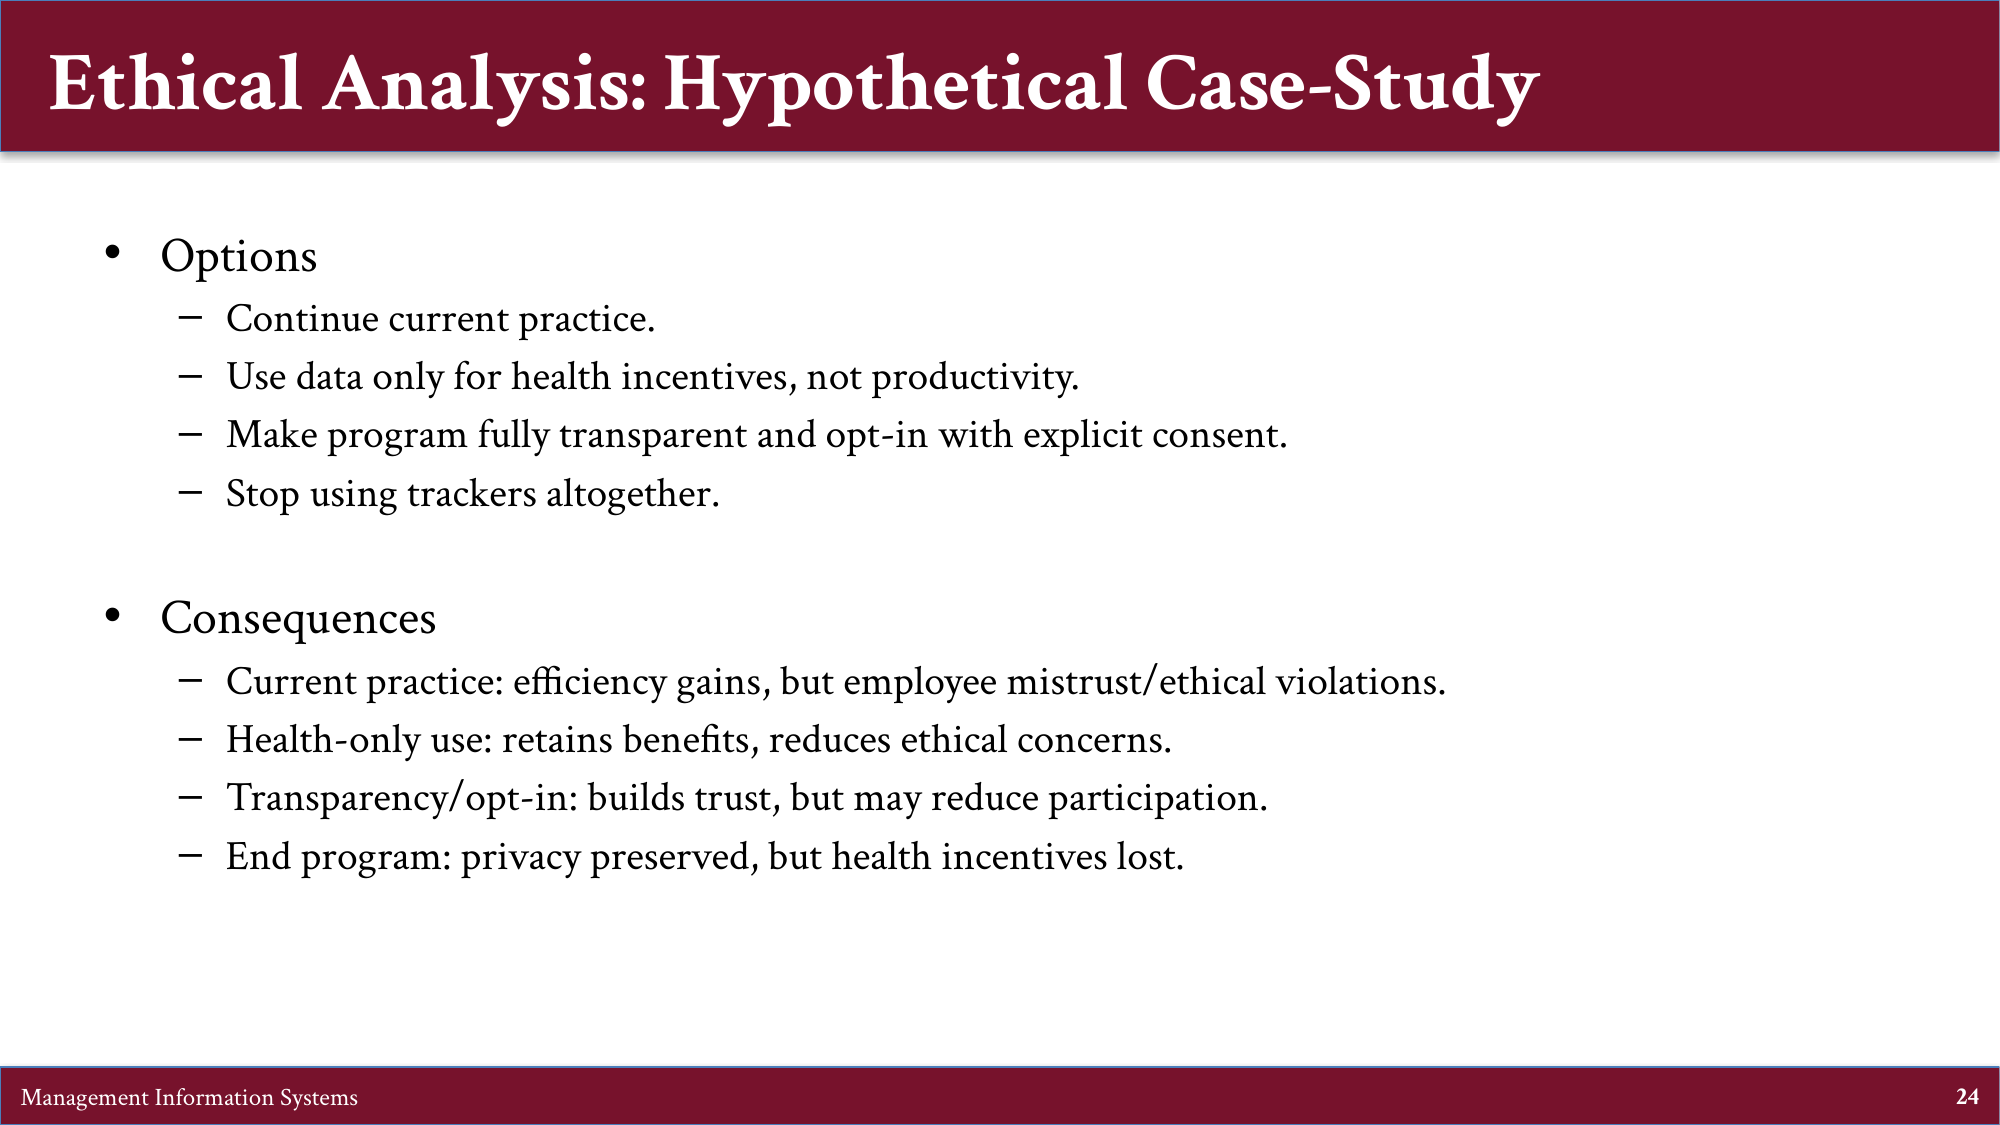

# Ethical Analysis: Hypothetical Case-Study
Options
Continue current practice.
Use data only for health incentives, not productivity.
Make program fully transparent and opt-in with explicit consent.
Stop using trackers altogether.

Consequences
Current practice: efficiency gains, but employee mistrust/ethical violations.
Health-only use: retains benefits, reduces ethical concerns.
Transparency/opt-in: builds trust, but may reduce participation.
End program: privacy preserved, but health incentives lost.

 Management Information Systems
24